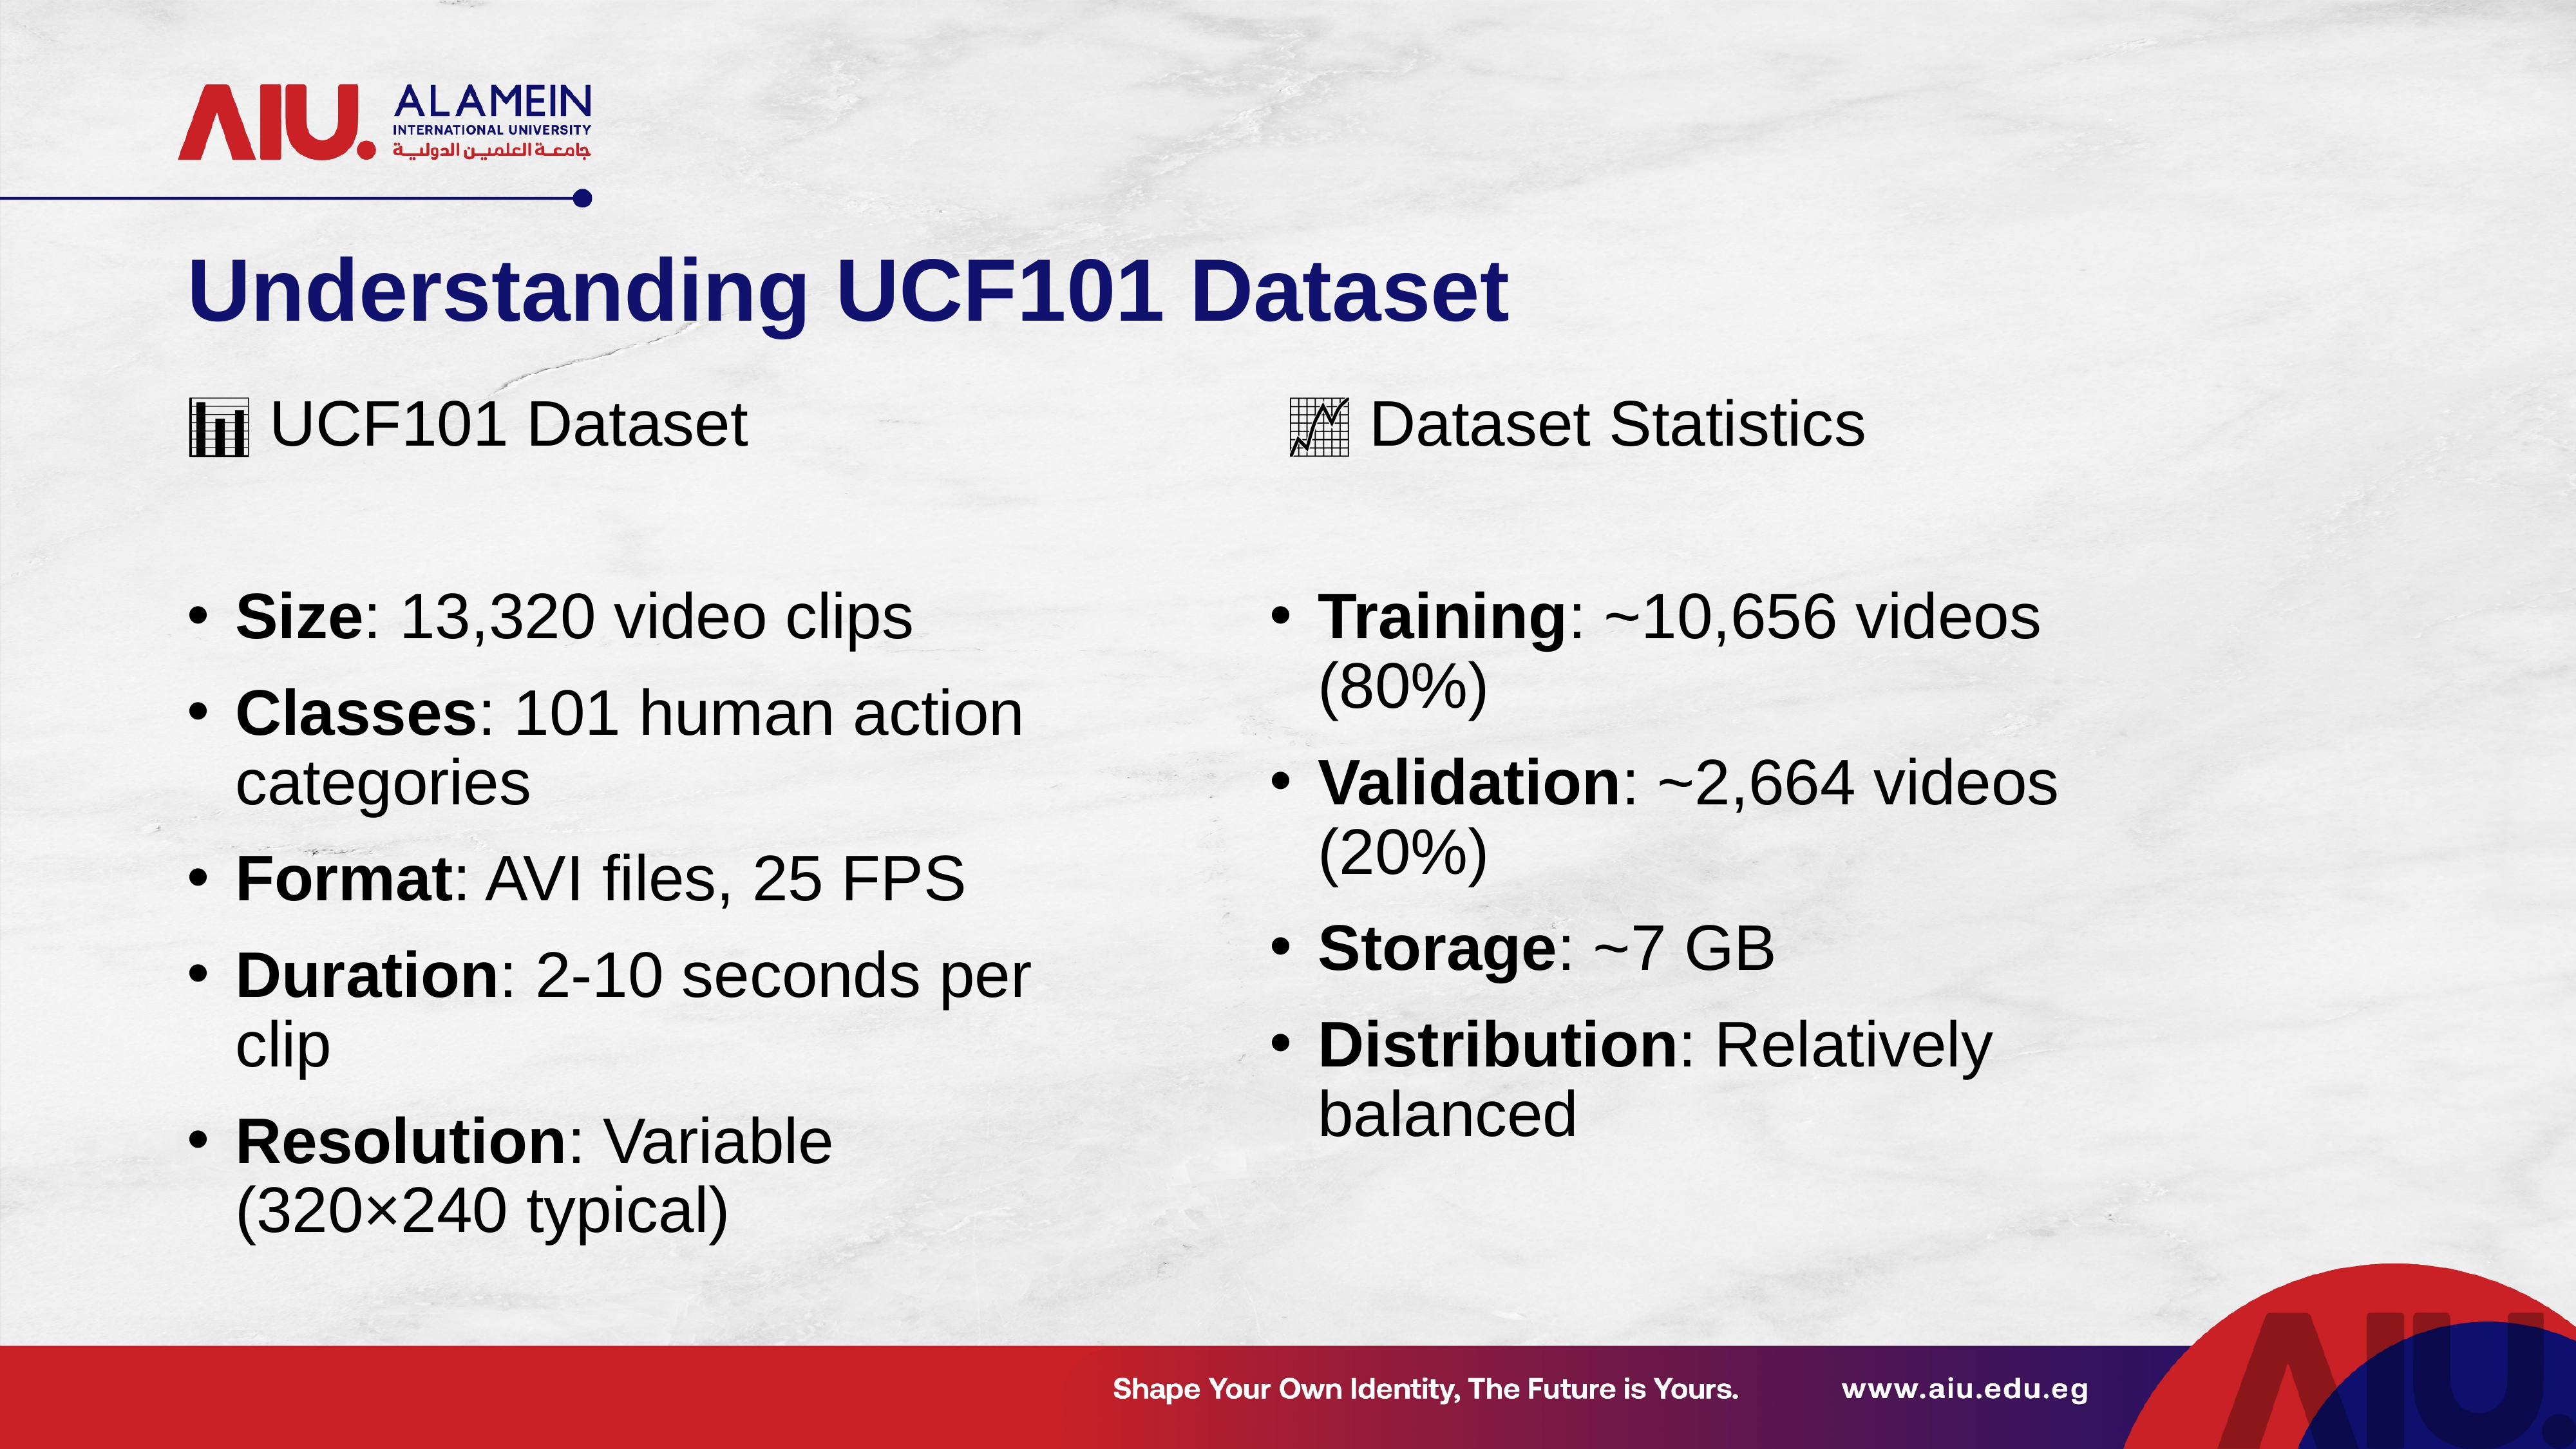

# Understanding UCF101 Dataset
📊 UCF101 Dataset

Size: 13,320 video clips
Classes: 101 human action categories
Format: AVI files, 25 FPS
Duration: 2-10 seconds per clip
Resolution: Variable (320×240 typical)
 📈 Dataset Statistics

Training: ~10,656 videos (80%)
Validation: ~2,664 videos (20%)
Storage: ~7 GB
Distribution: Relatively balanced